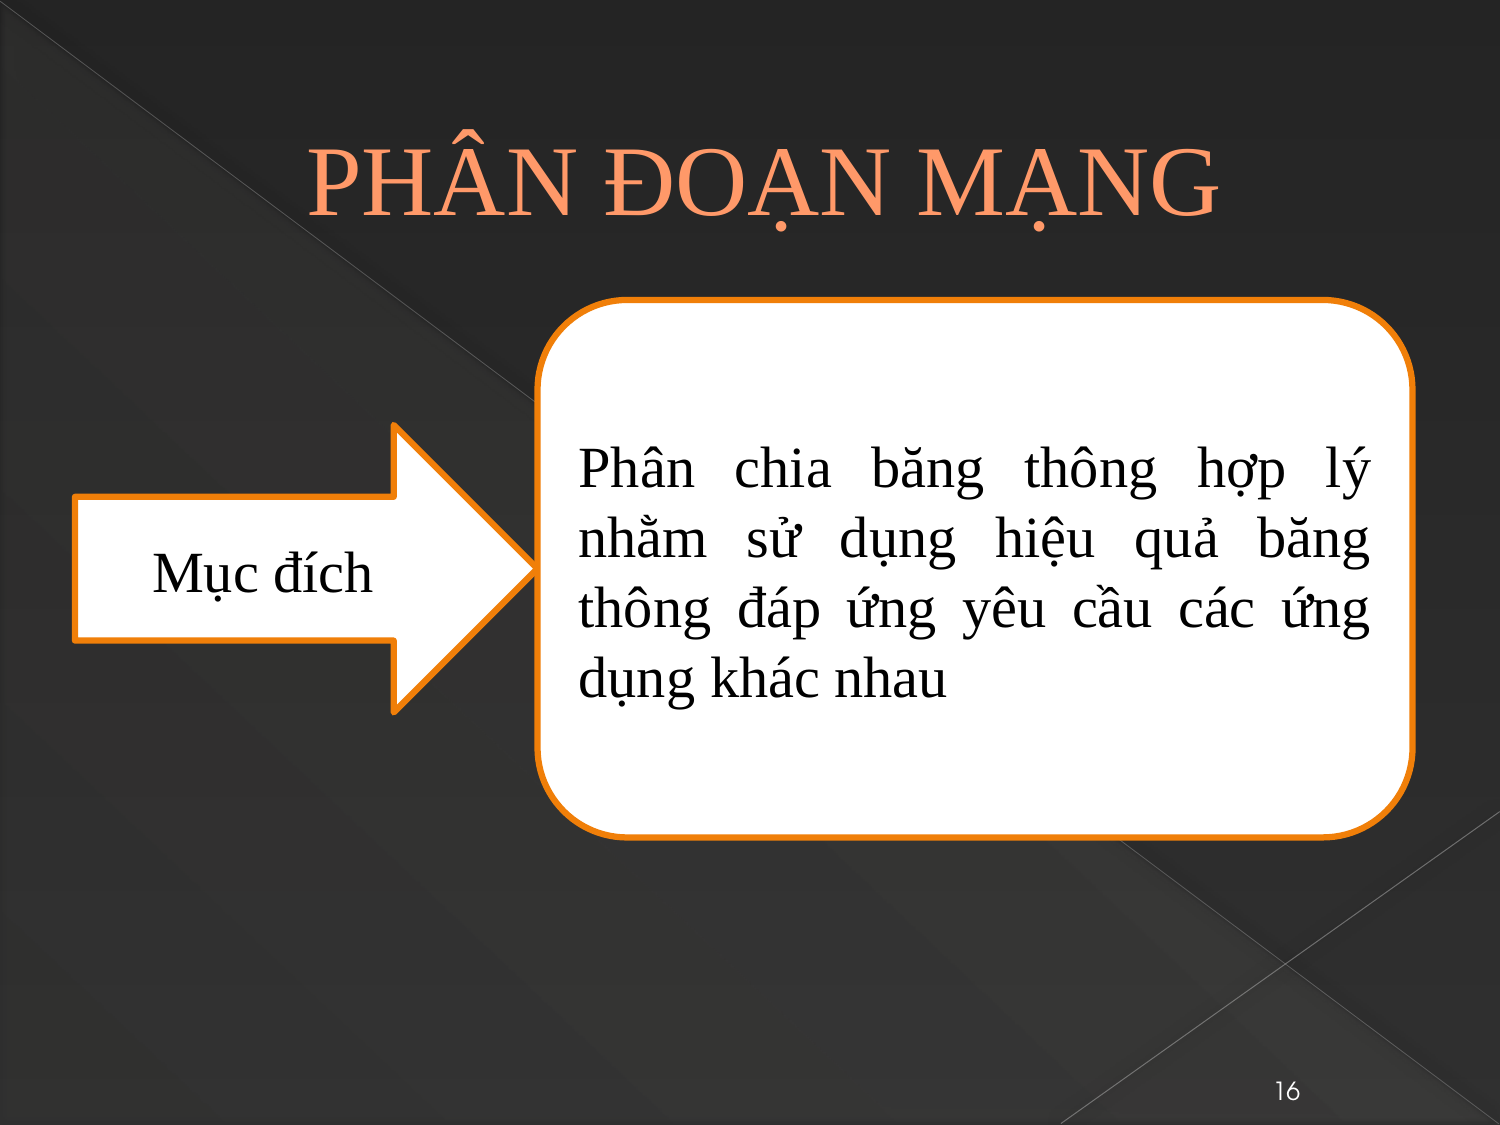

PHÂN ĐOẠN MẠNG
Phân chia băng thông hợp lý nhằm sử dụng hiệu quả băng thông đáp ứng yêu cầu các ứng dụng khác nhau
Mục đích
16